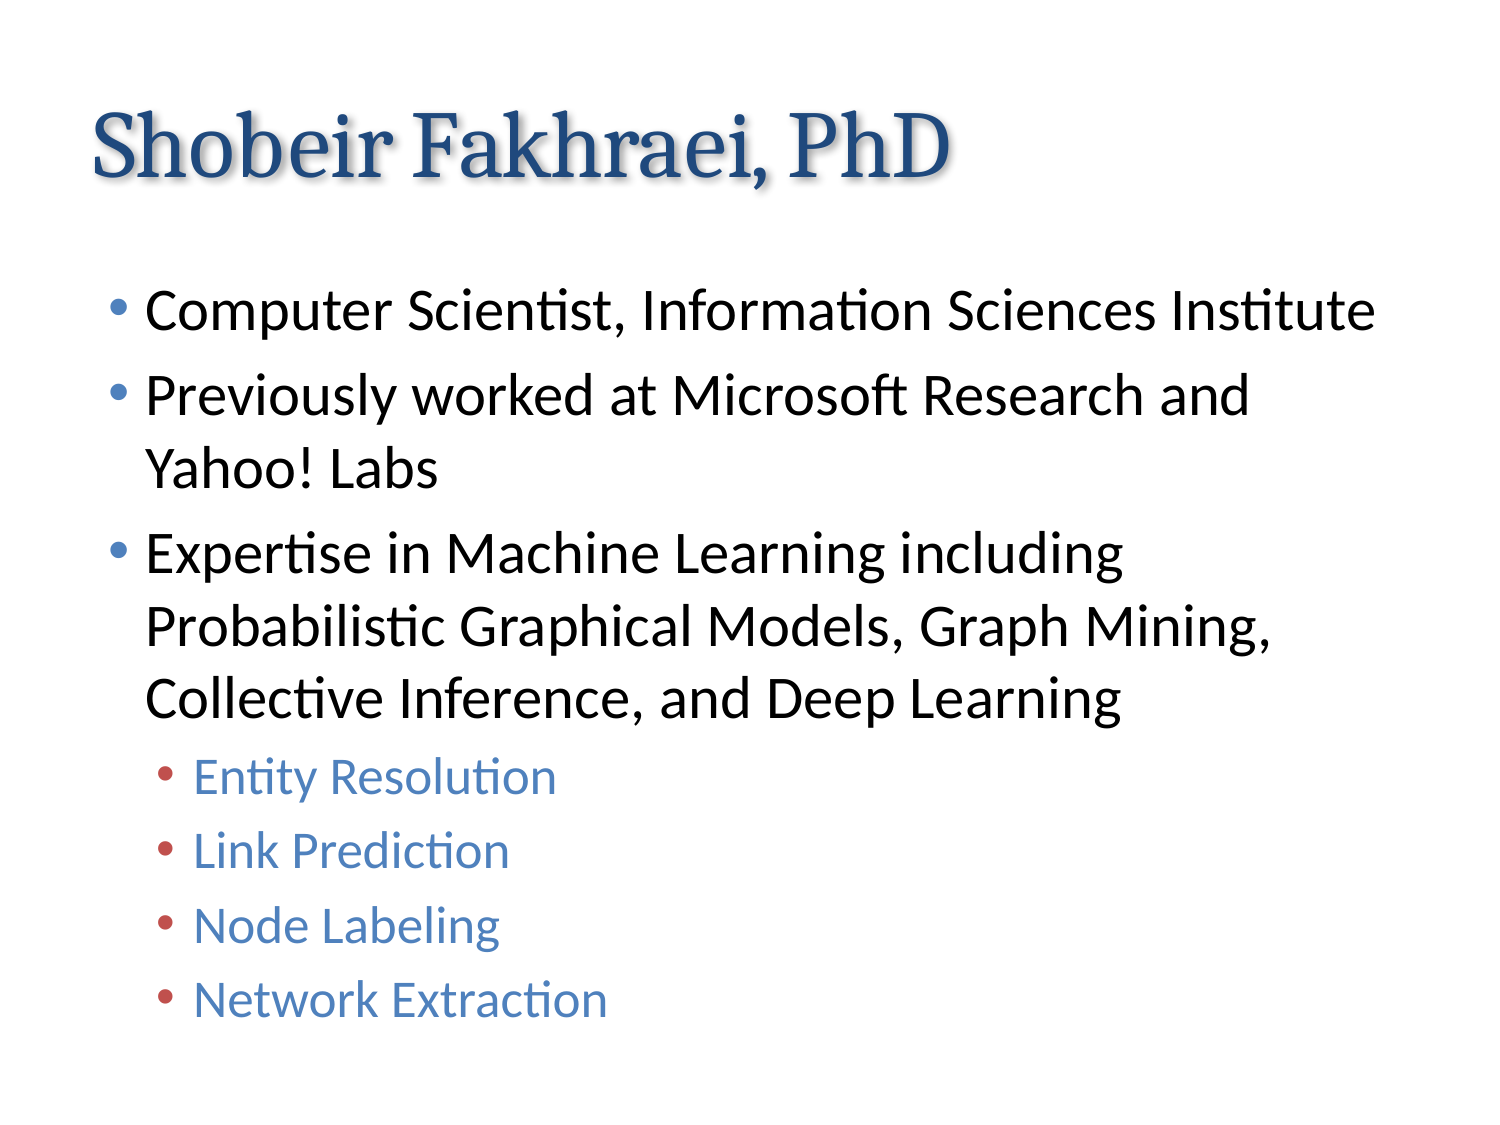

# Shobeir Fakhraei, PhD
Computer Scientist, Information Sciences Institute
Previously worked at Microsoft Research and  Yahoo! Labs
Expertise in Machine Learning including Probabilistic Graphical Models, Graph Mining, Collective Inference, and Deep Learning
Entity Resolution
Link Prediction
Node Labeling
Network Extraction